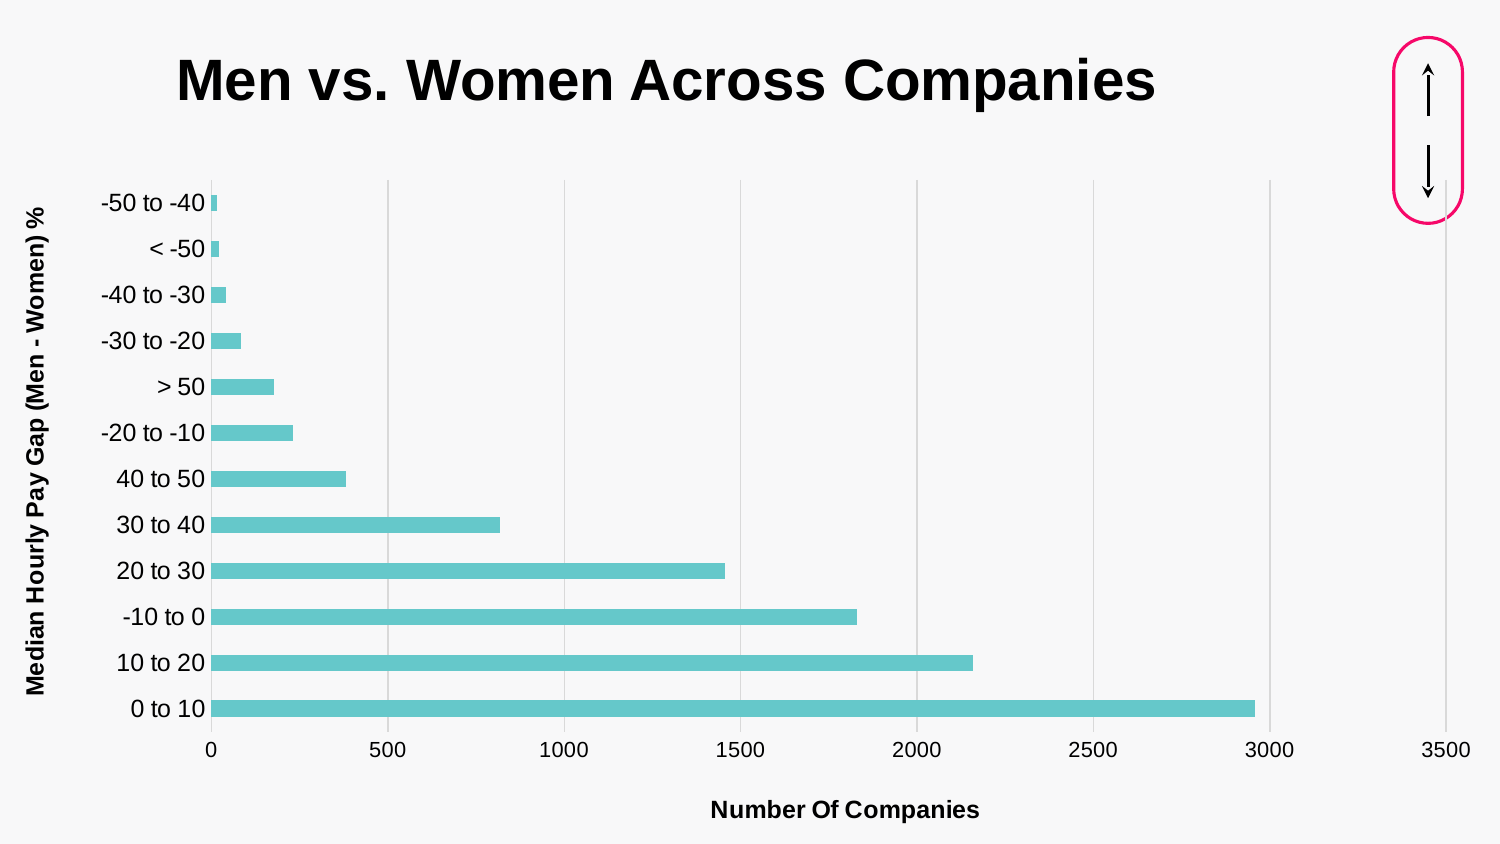

# Men vs. Women Across Companies

### Chart

| Category | Total |
|---|---|
| 0 to 10 | 2959.0 |
| 10 to 20 | 2160.0 |
| -10 to 0 | 1831.0 |
| 20 to 30 | 1455.0 |
| 30 to 40 | 819.0 |
| 40 to 50 | 381.0 |
| -20 to -10 | 230.0 |
| > 50 | 177.0 |
| -30 to -20 | 85.0 |
| -40 to -30 | 40.0 |
| < -50 | 20.0 |
| -50 to -40 | 17.0 |